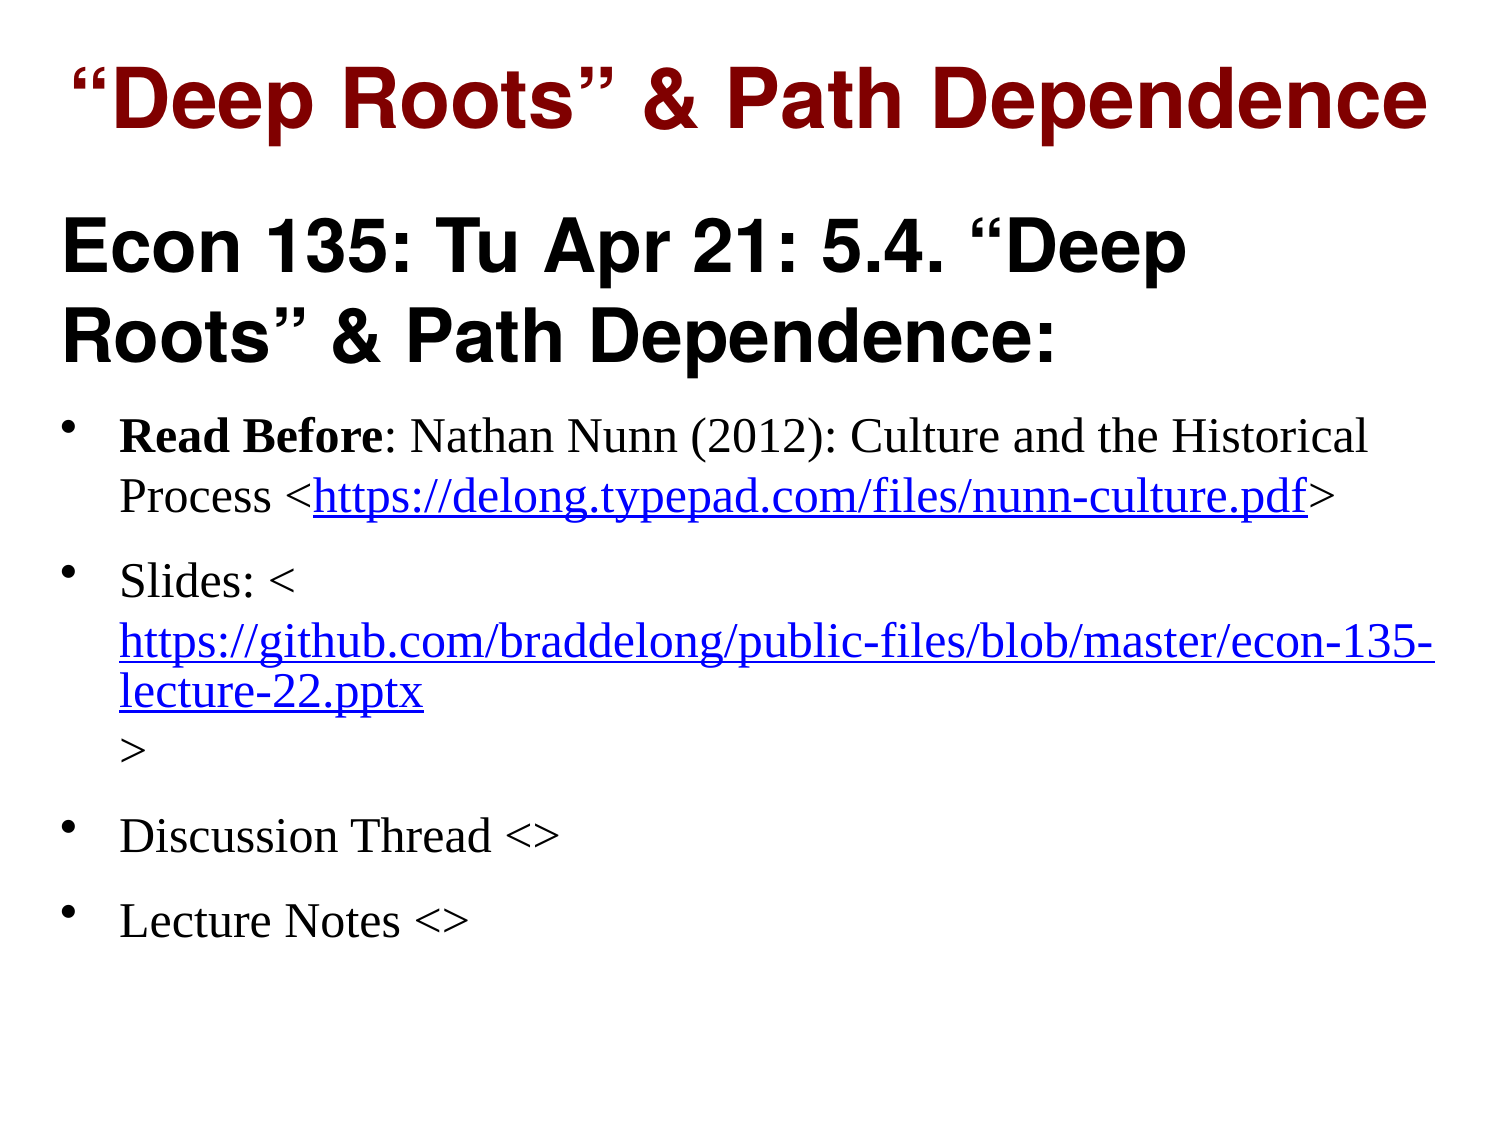

# “Deep Roots” & Path Dependence
Econ 135: Tu Apr 21: 5.4. “Deep Roots” & Path Dependence:
Read Before: Nathan Nunn (2012): Culture and the Historical Process <https://delong.typepad.com/files/nunn-culture.pdf>
Slides: <https://github.com/braddelong/public-files/blob/master/econ-135-lecture-22.pptx>
Discussion Thread <>
Lecture Notes <>